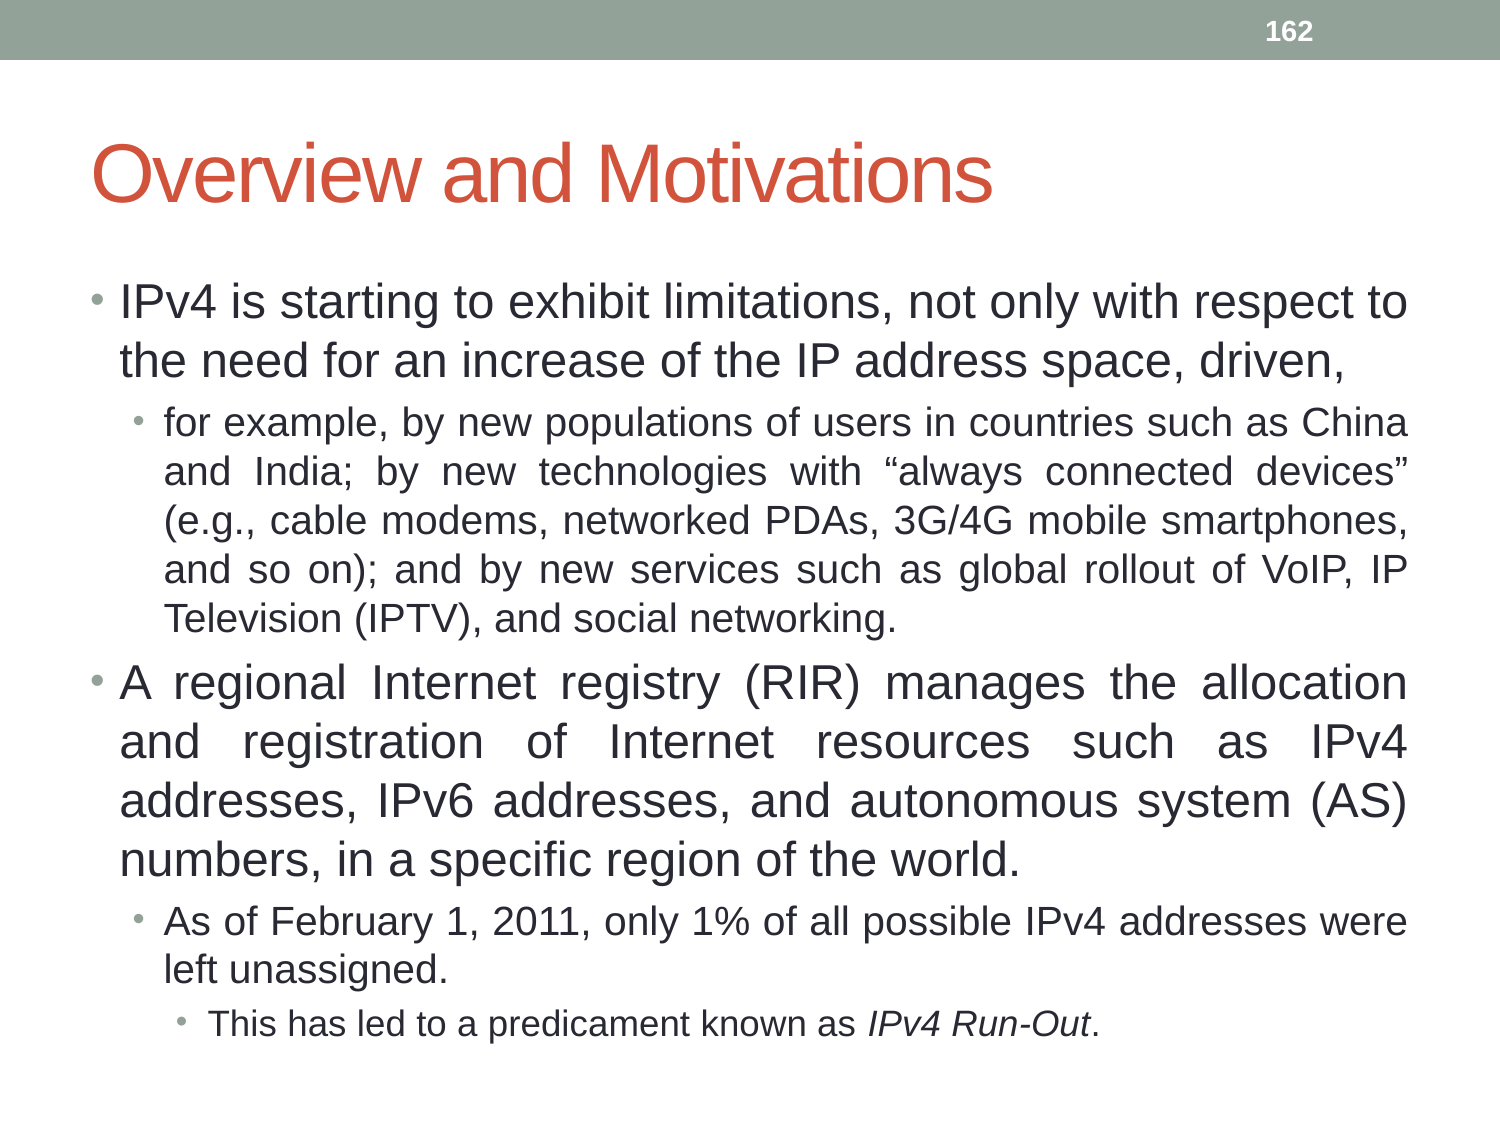

162
# Overview and Motivations
IPv4 is starting to exhibit limitations, not only with respect to the need for an increase of the IP address space, driven,
for example, by new populations of users in countries such as China and India; by new technologies with “always connected devices” (e.g., cable modems, networked PDAs, 3G/4G mobile smartphones, and so on); and by new services such as global rollout of VoIP, IP Television (IPTV), and social networking.
A regional Internet registry (RIR) manages the allocation and registration of Internet resources such as IPv4 addresses, IPv6 addresses, and autonomous system (AS) numbers, in a specific region of the world.
As of February 1, 2011, only 1% of all possible IPv4 addresses were left unassigned.
This has led to a predicament known as IPv4 Run-Out.